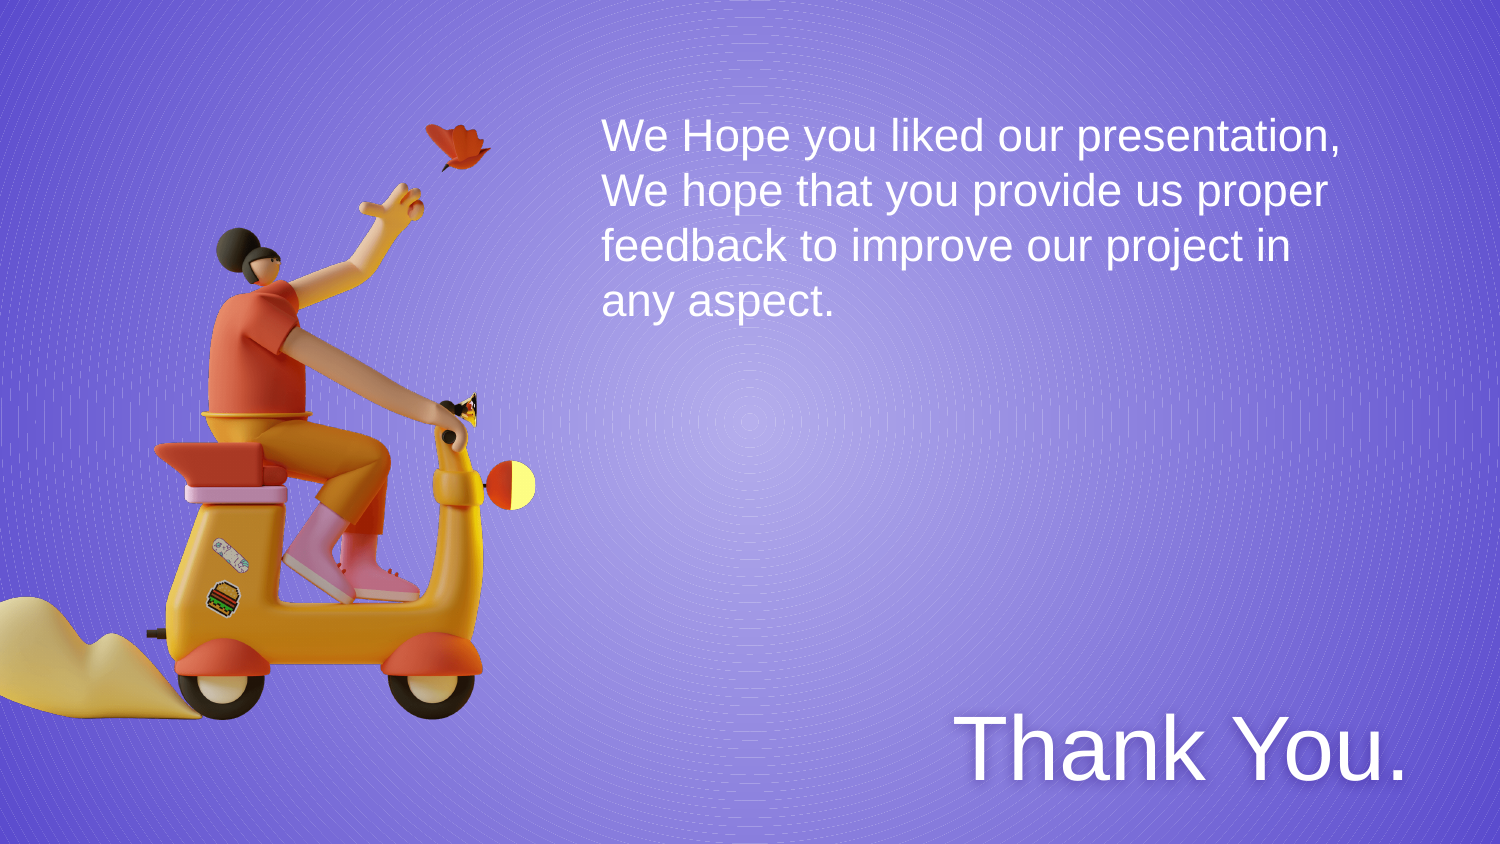

We Hope you liked our presentation,
We hope that you provide us proper feedback to improve our project in any aspect.
# Thank You.